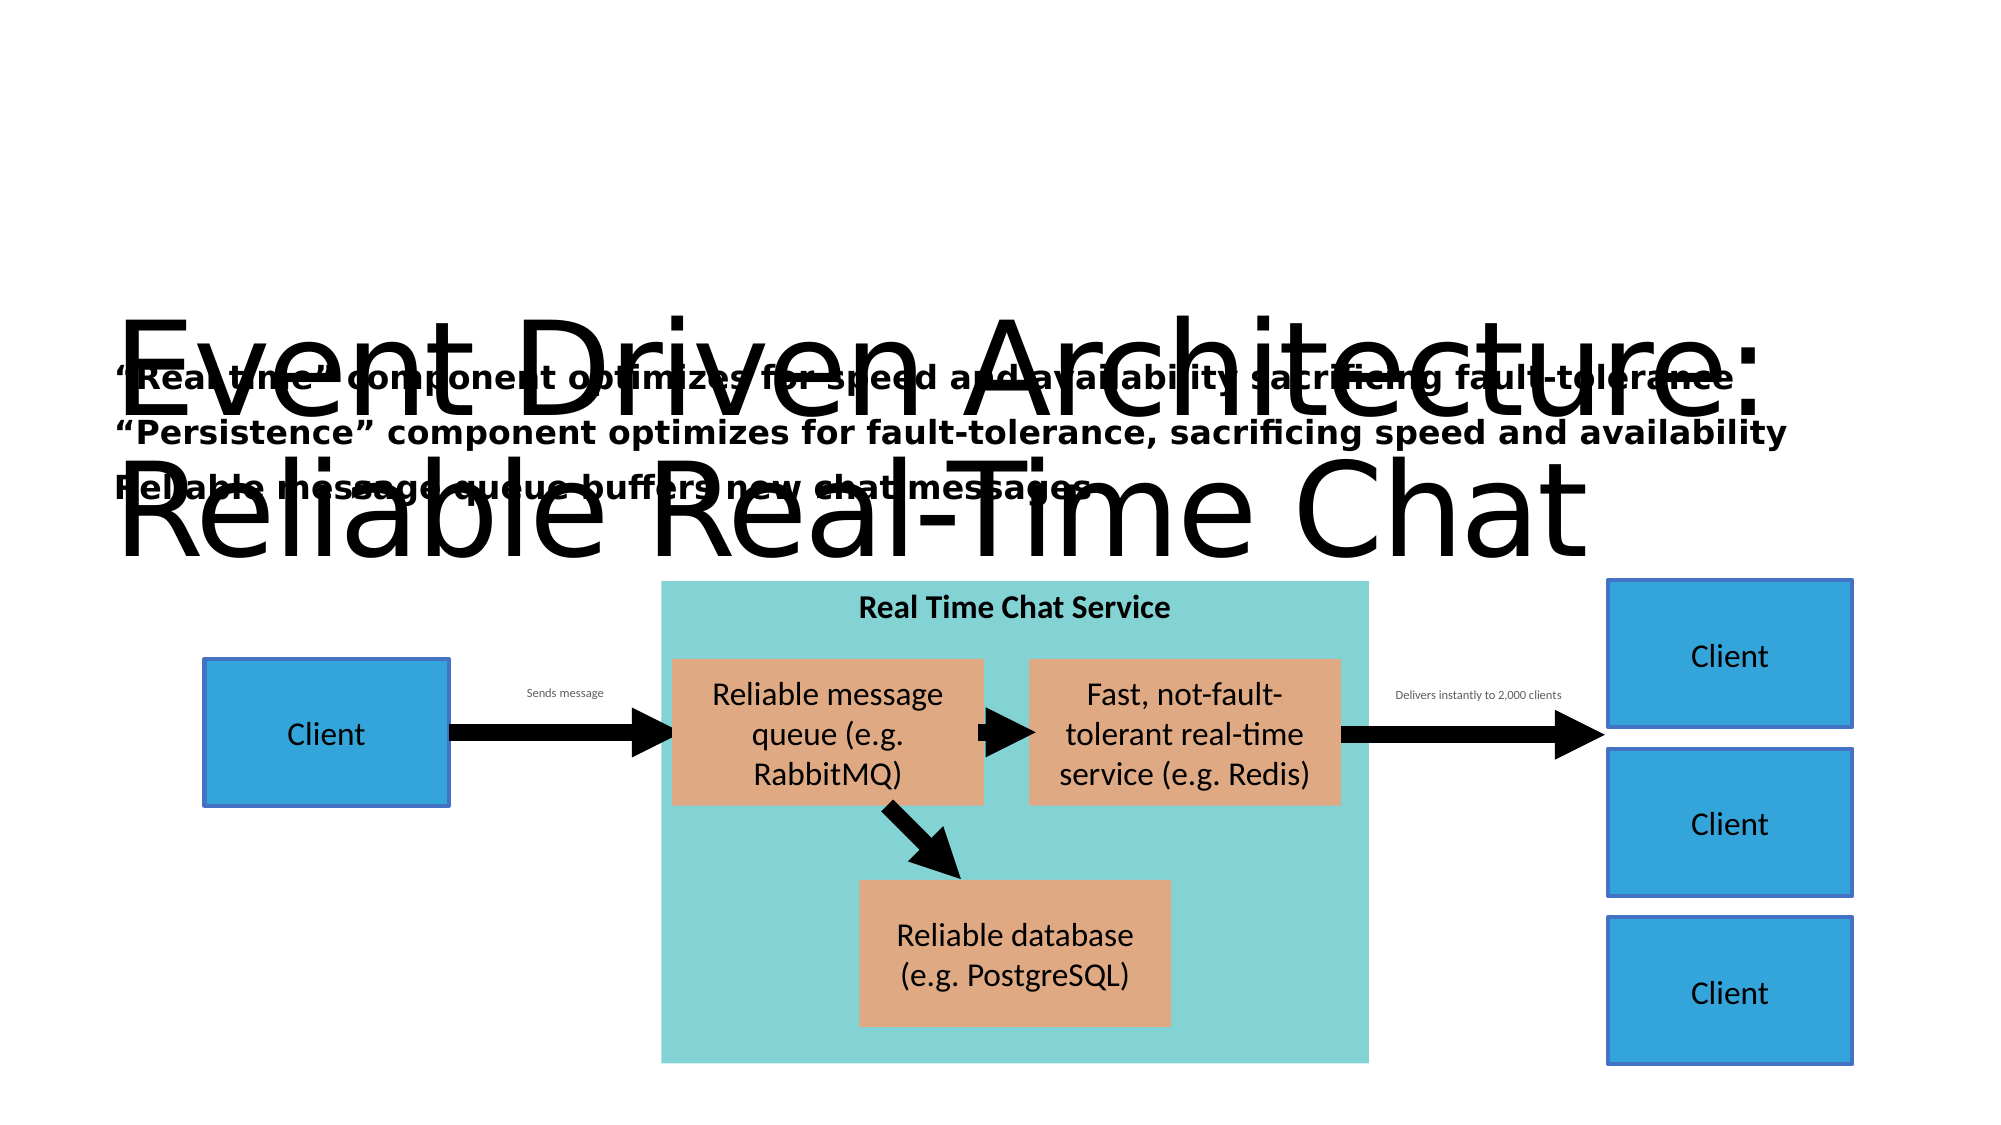

# Event Driven Architecture: Reliable Real-Time Chat
“Real time” component optimizes for speed and availability sacrificing fault-tolerance
“Persistence” component optimizes for fault-tolerance, sacrificing speed and availability
Reliable message queue buffers new chat messages
Client
Real Time Chat Service
Client
Reliable message queue (e.g. RabbitMQ)
Fast, not-fault-tolerant real-time service (e.g. Redis)
Sends message
Delivers instantly to 2,000 clients

Client

Reliable database (e.g. PostgreSQL)
Client